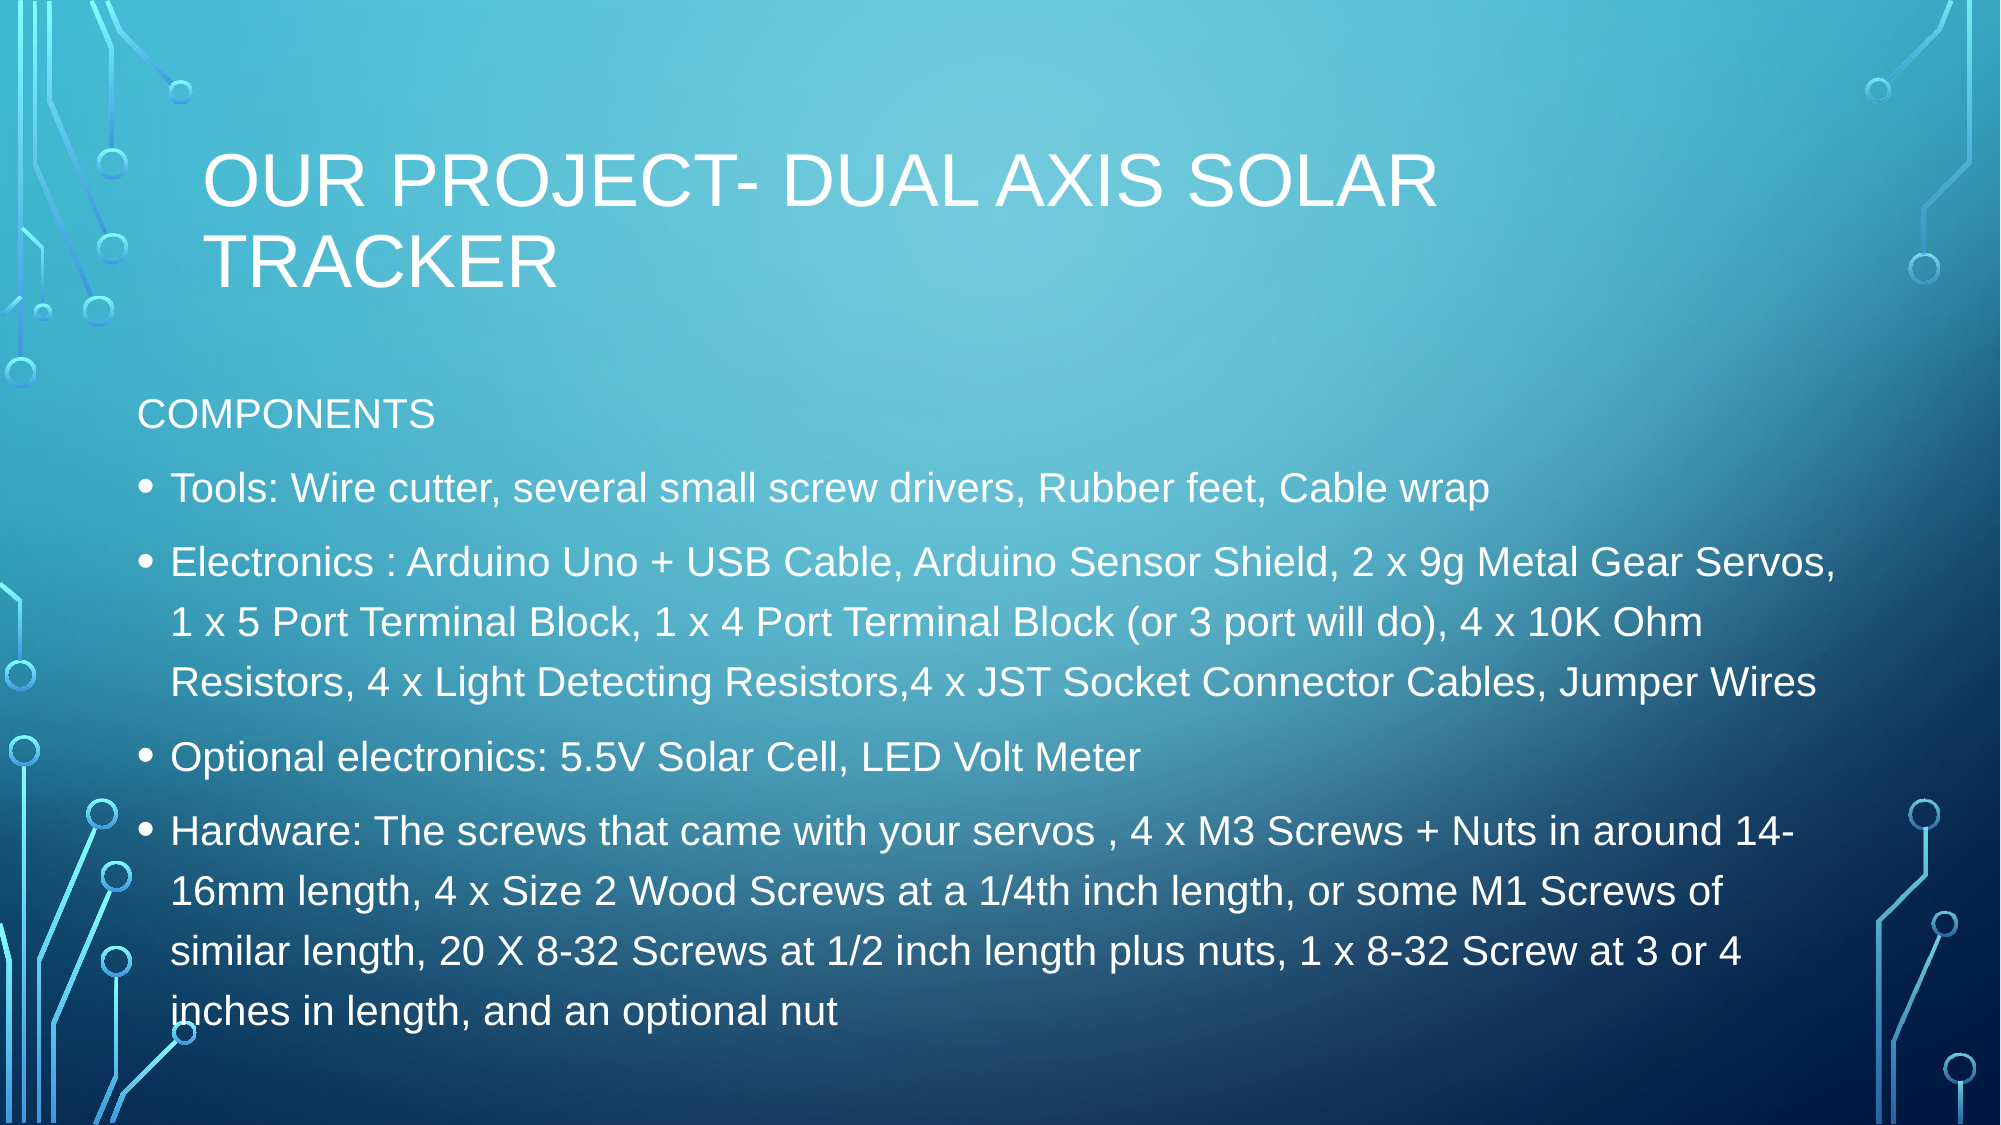

# OUR PROJECT- DUAL AXIS SOLAR TRACKER
COMPONENTS
Tools: Wire cutter, several small screw drivers, Rubber feet, Cable wrap
Electronics : Arduino Uno + USB Cable, Arduino Sensor Shield, 2 x 9g Metal Gear Servos, 1 x 5 Port Terminal Block, 1 x 4 Port Terminal Block (or 3 port will do), 4 x 10K Ohm Resistors, 4 x Light Detecting Resistors,4 x JST Socket Connector Cables, Jumper Wires
Optional electronics: 5.5V Solar Cell, LED Volt Meter
Hardware: The screws that came with your servos , 4 x M3 Screws + Nuts in around 14-16mm length, 4 x Size 2 Wood Screws at a 1/4th inch length, or some M1 Screws of similar length, 20 X 8-32 Screws at 1/2 inch length plus nuts, 1 x 8-32 Screw at 3 or 4 inches in length, and an optional nut